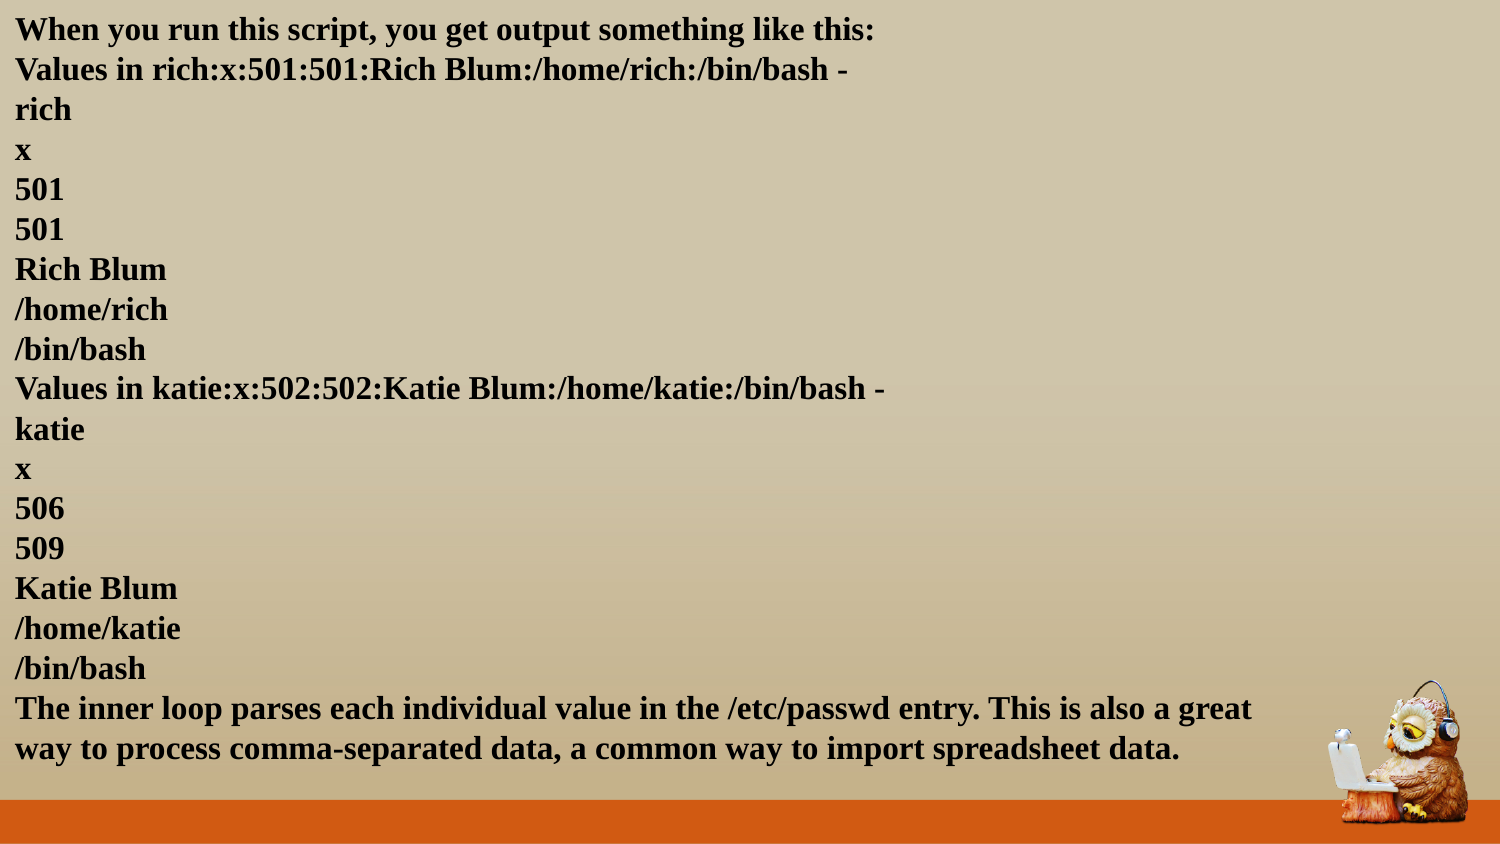

When you run this script, you get output something like this:
Values in rich:x:501:501:Rich Blum:/home/rich:/bin/bash -
rich
x
501
501
Rich Blum
/home/rich
/bin/bash
Values in katie:x:502:502:Katie Blum:/home/katie:/bin/bash -
katie
x
506
509
Katie Blum
/home/katie
/bin/bash
The inner loop parses each individual value in the /etc/passwd entry. This is also a great
way to process comma-separated data, a common way to import spreadsheet data.